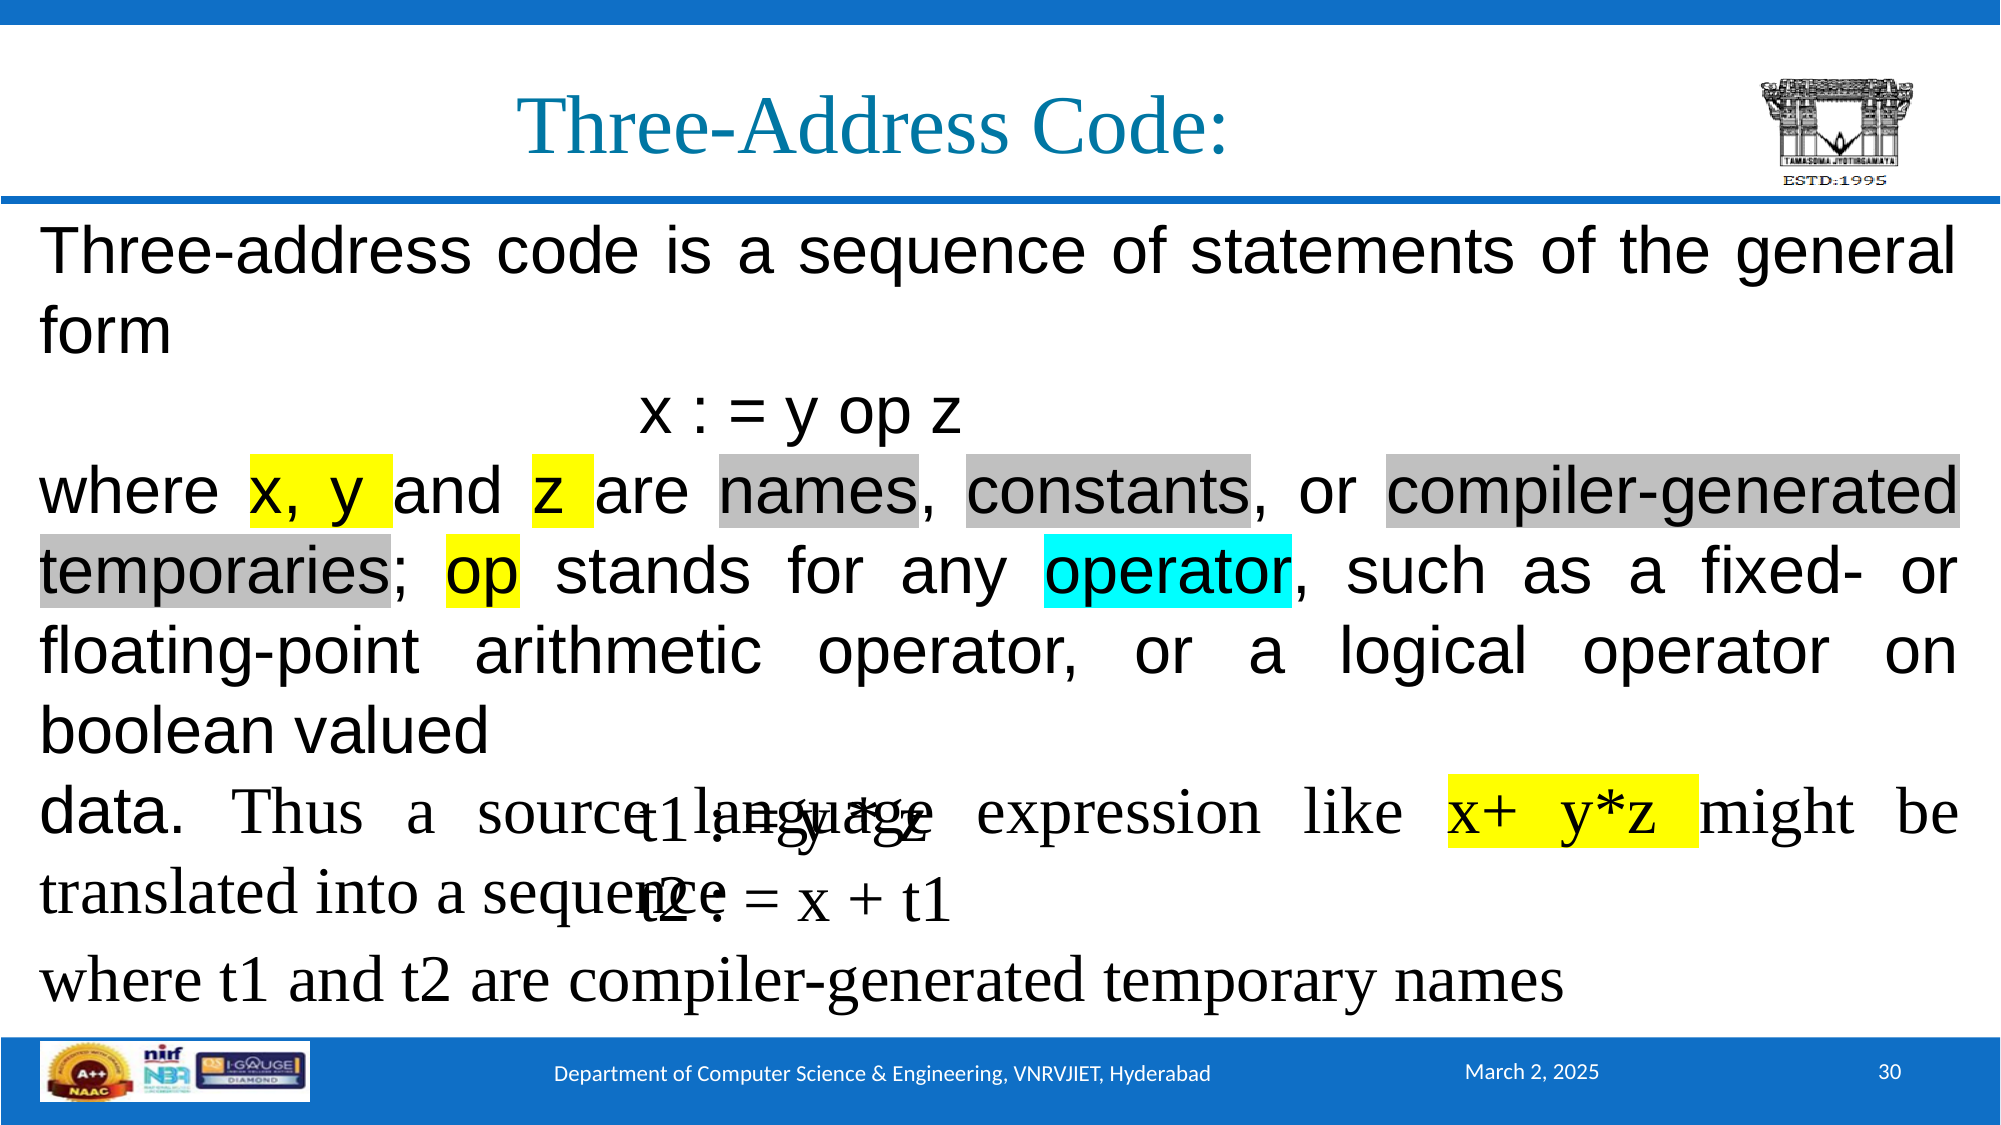

Three-Address Code:
Three-address code is a sequence of statements of the general form
				x : = y op z
where x, y and z are names, constants, or compiler-generated temporaries; op stands for any operator, such as a fixed- or floating-point arithmetic operator, or a logical operator on boolean valued
data. Thus a source language expression like x+ y*z might be translated into a sequence

t1 : = y * z
t2 : = x + t1
where t1 and t2 are compiler-generated temporary names
March 2, 2025
30
Department of Computer Science & Engineering, VNRVJIET, Hyderabad